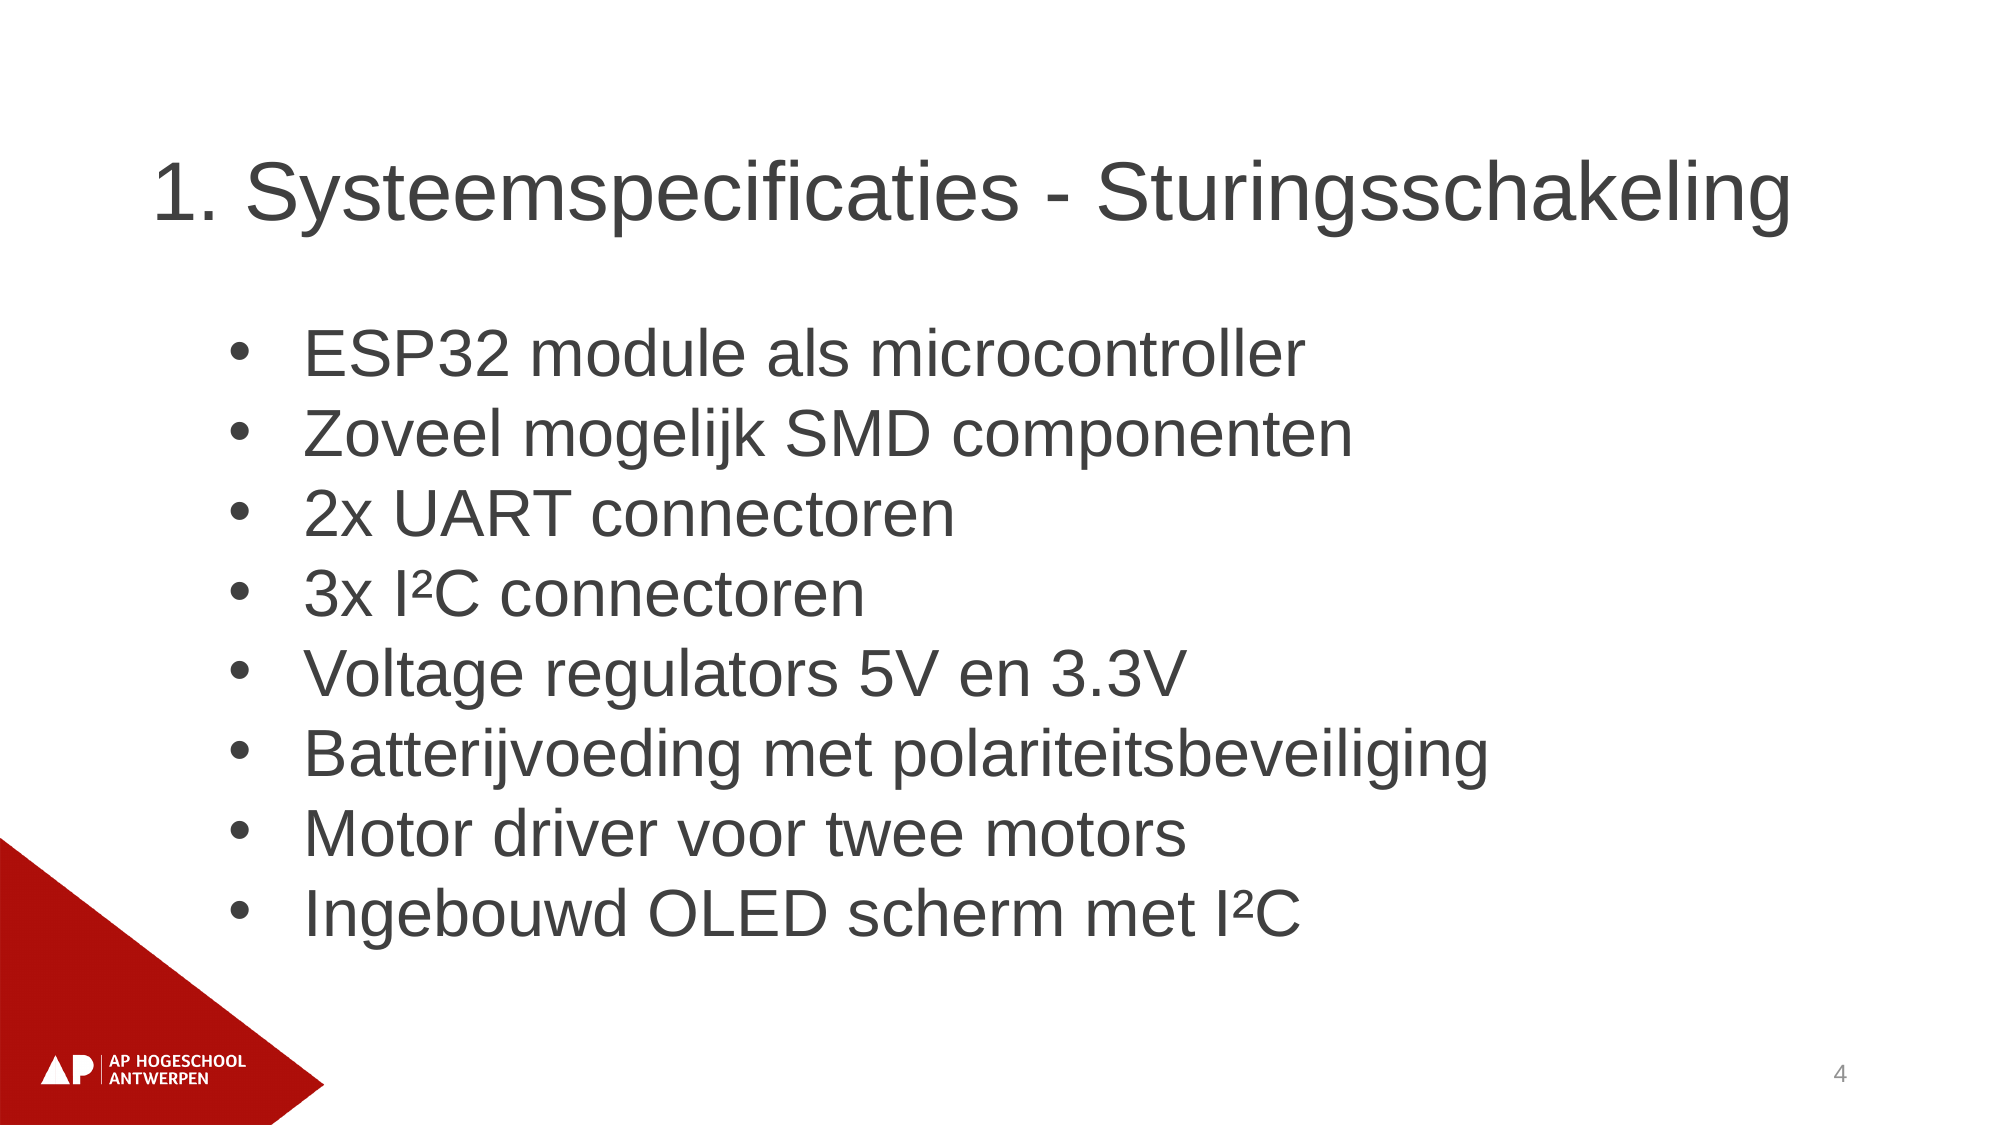

1. Systeemspecificaties - Sturingsschakeling

ESP32 module als microcontroller
Zoveel mogelijk SMD componenten
2x UART connectoren
3x I²C connectoren
Voltage regulators 5V en 3.3V
Batterijvoeding met polariteitsbeveiliging
Motor driver voor twee motors
Ingebouwd OLED scherm met I²C
4